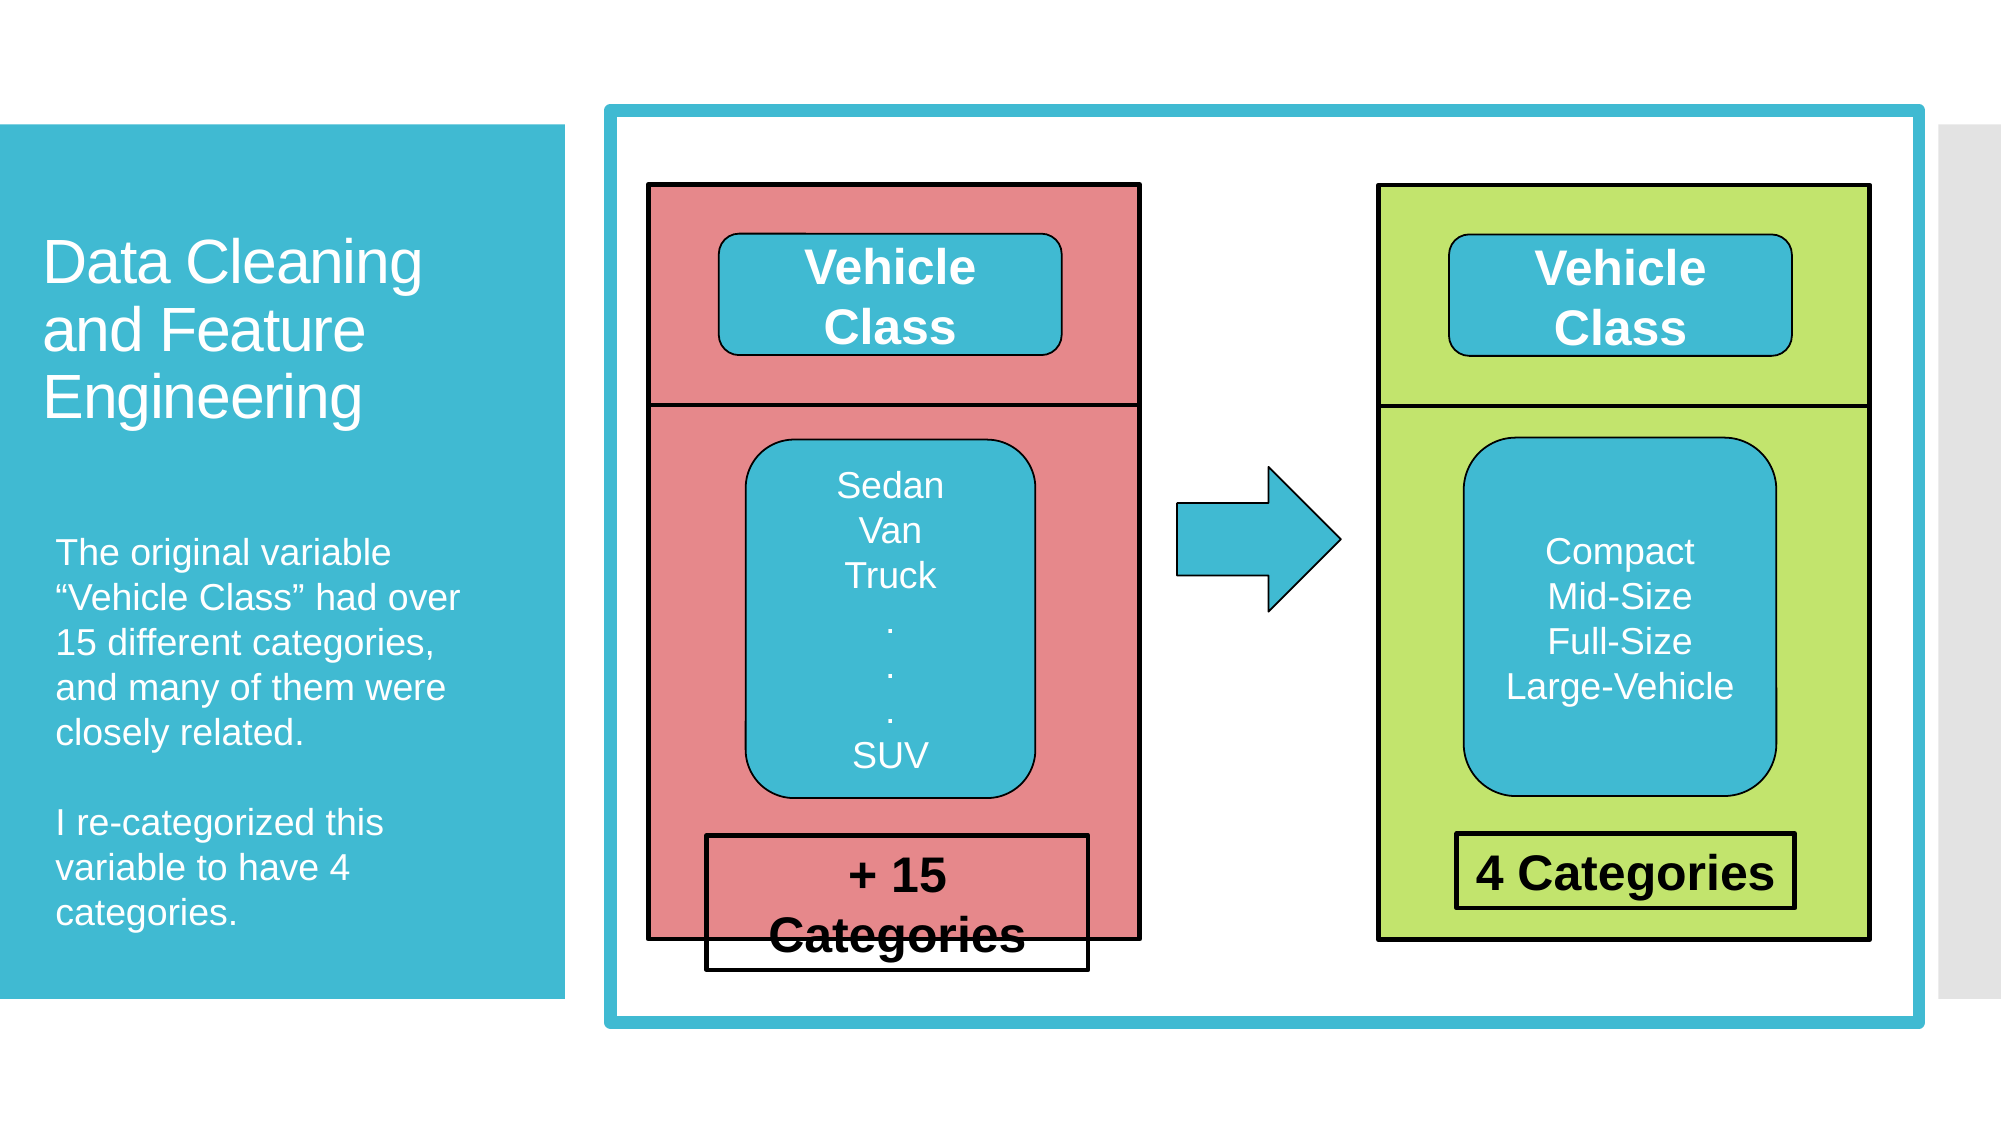

Data Cleaning and Feature Engineering
Vehicle Class
Vehicle Class
Compact
Mid-Size
Full-Size
Large-Vehicle
Sedan
Van
Truck
.
.
.
SUV

The original variable “Vehicle Class” had over 15 different categories, and many of them were closely related.

I re-categorized this variable to have 4 categories.
4 Categories
+ 15 Categories